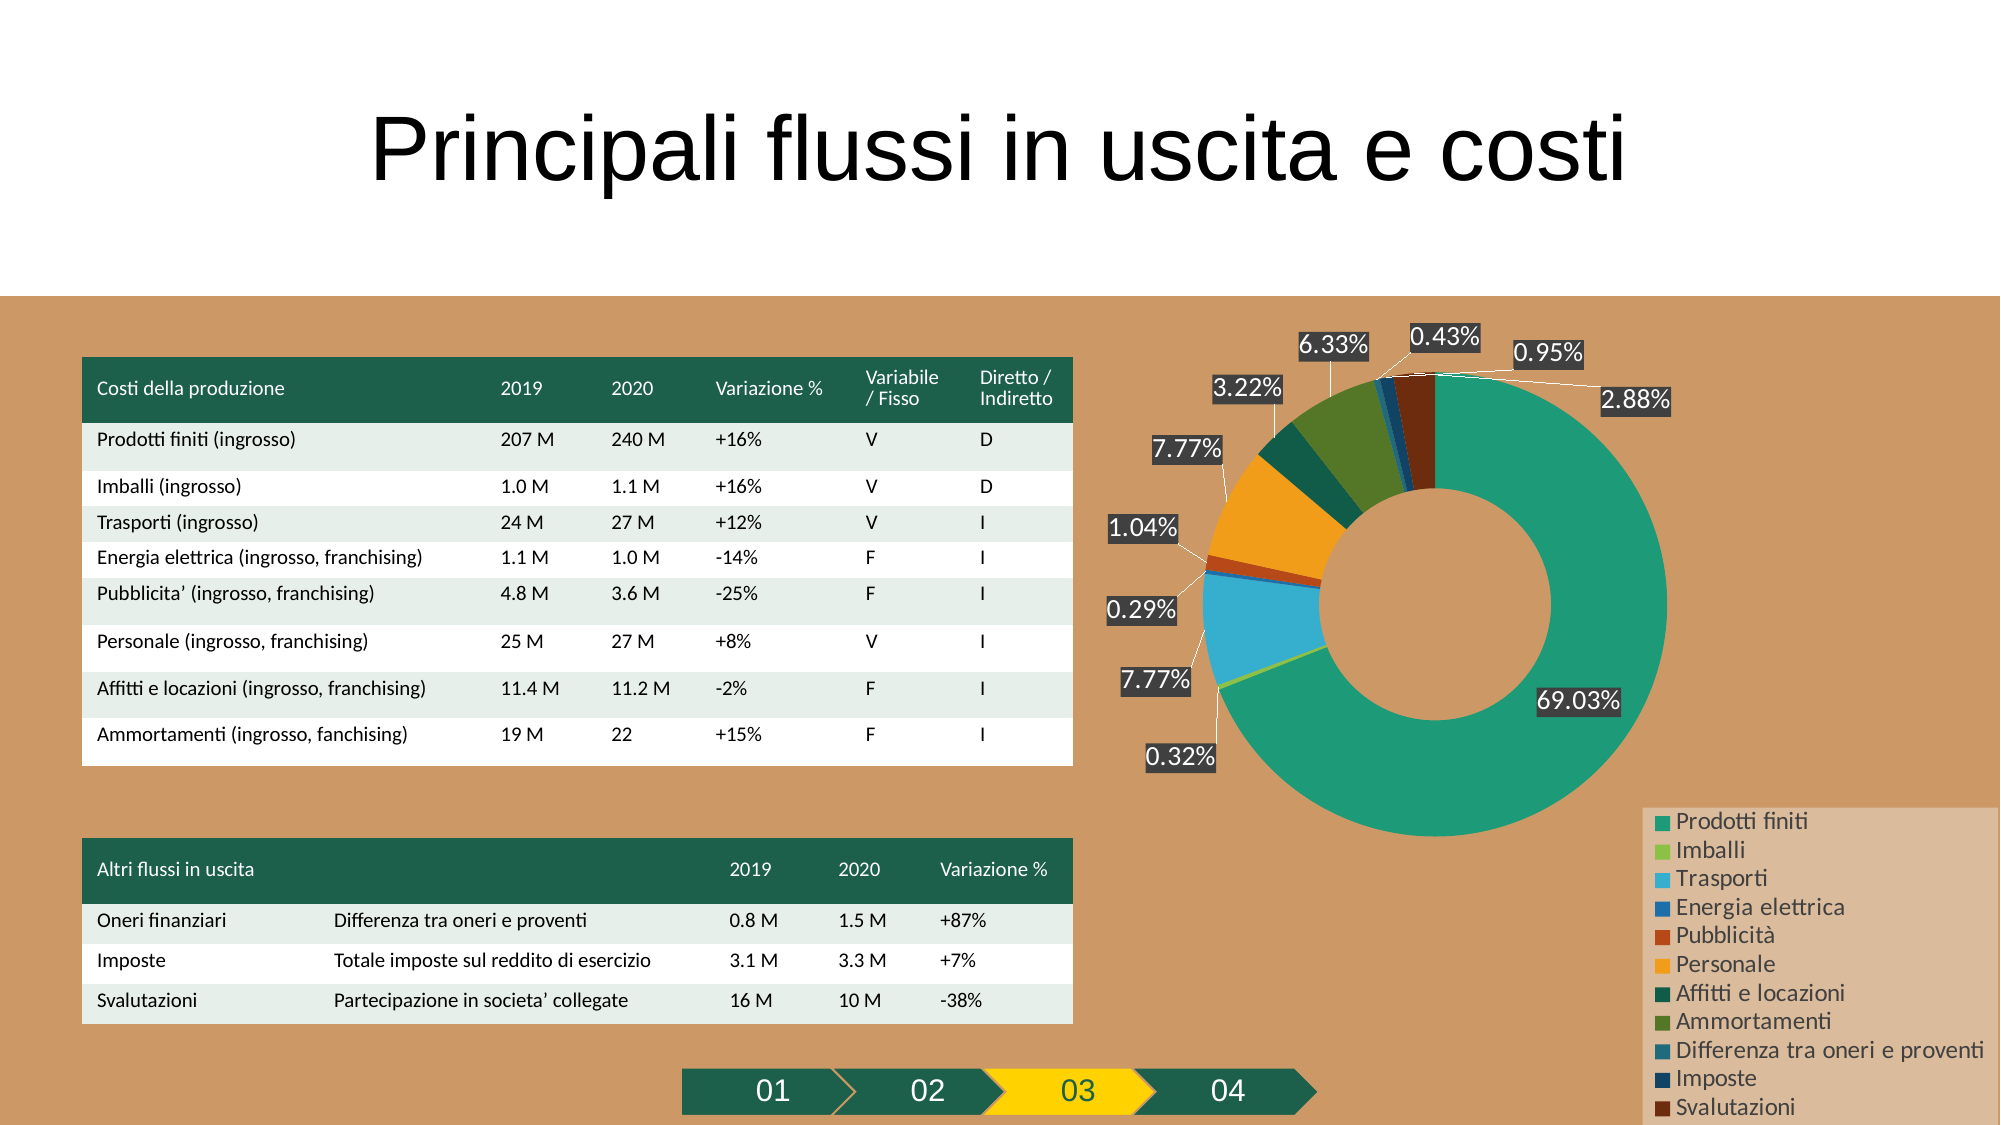

Principali flussi in uscita e costi

### Chart

| Category | Vendite |
|---|---|
| Prodotti finiti | 240.0 |
| Imballi | 1.1 |
| Trasporti | 27.0 |
| Energia elettrica | 1.0 |
| Pubblicità | 3.6 |
| Personale | 27.0 |
| Affitti e locazioni | 11.2 |
| Ammortamenti | 22.0 |
| Differenza tra oneri e proventi | 1.5 |
| Imposte | 3.3 |
| Svalutazioni | 10.0 |
| Costi della produzione | 2019 | 2020 | Variazione % | Variabile / Fisso | Diretto / Indiretto |
| --- | --- | --- | --- | --- | --- |
| Prodotti finiti (ingrosso) | 207 M | 240 M | +16% | V | D |
| Imballi (ingrosso) | 1.0 M | 1.1 M | +16% | V | D |
| Trasporti (ingrosso) | 24 M | 27 M | +12% | V | I |
| Energia elettrica (ingrosso, franchising) | 1.1 M | 1.0 M | -14% | F | I |
| Pubblicita’ (ingrosso, franchising) | 4.8 M | 3.6 M | -25% | F | I |
| Personale (ingrosso, franchising) | 25 M | 27 M | +8% | V | I |
| Affitti e locazioni (ingrosso, franchising) | 11.4 M | 11.2 M | -2% | F | I |
| Ammortamenti (ingrosso, fanchising) | 19 M | 22 | +15% | F | I |
| Altri flussi in uscita |  | 2019 | 2020 | Variazione % |
| --- | --- | --- | --- | --- |
| Oneri finanziari | Differenza tra oneri e proventi | 0.8 M | 1.5 M | +87% |
| Imposte | Totale imposte sul reddito di esercizio | 3.1 M | 3.3 M | +7% |
| Svalutazioni | Partecipazione in societa’ collegate | 16 M | 10 M | -38% |
01
02
03
04